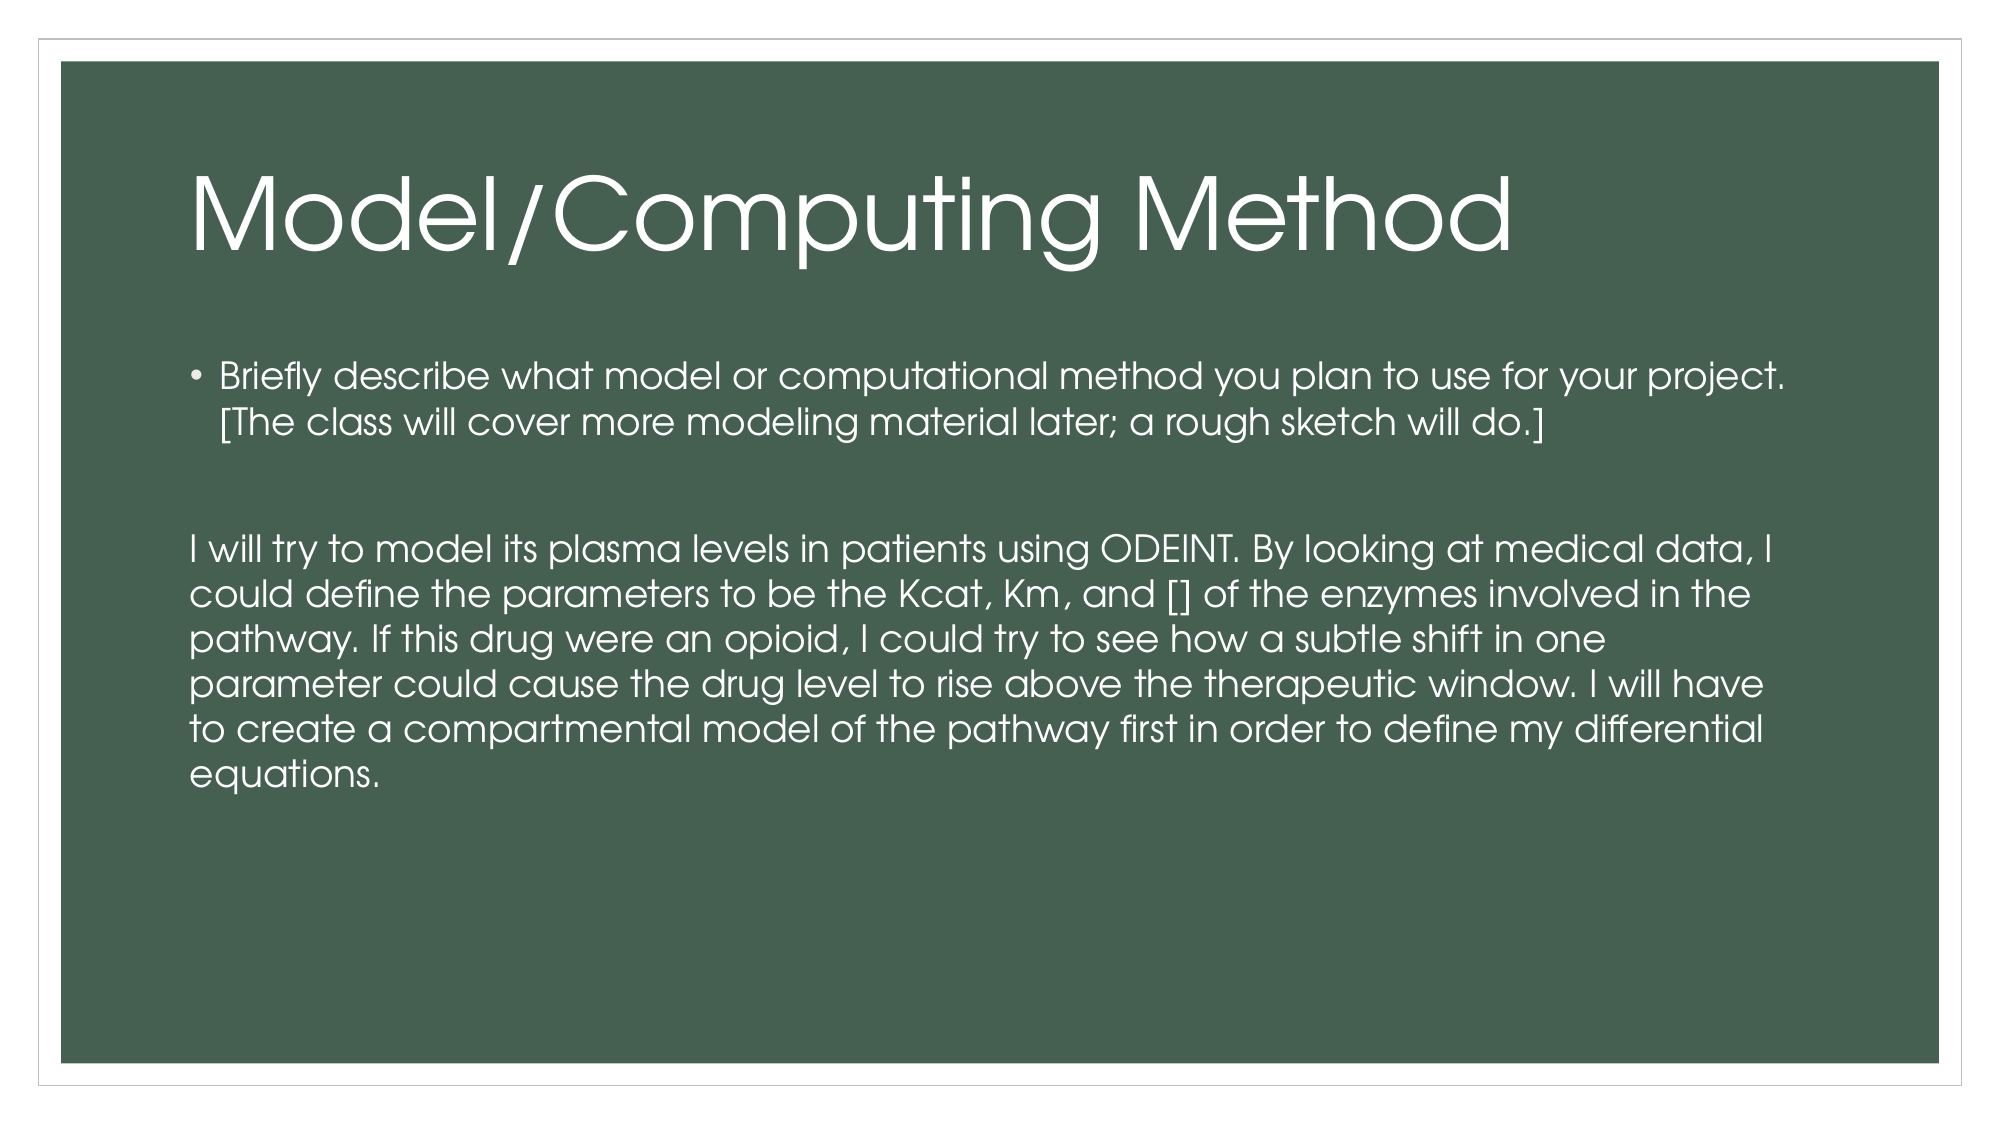

# Model/Computing Method
Briefly describe what model or computational method you plan to use for your project. [The class will cover more modeling material later; a rough sketch will do.]

I will try to model its plasma levels in patients using ODEINT. By looking at medical data, I could define the parameters to be the Kcat, Km, and [] of the enzymes involved in the pathway. If this drug were an opioid, I could try to see how a subtle shift in one parameter could cause the drug level to rise above the therapeutic window. I will have to create a compartmental model of the pathway first in order to define my differential equations.